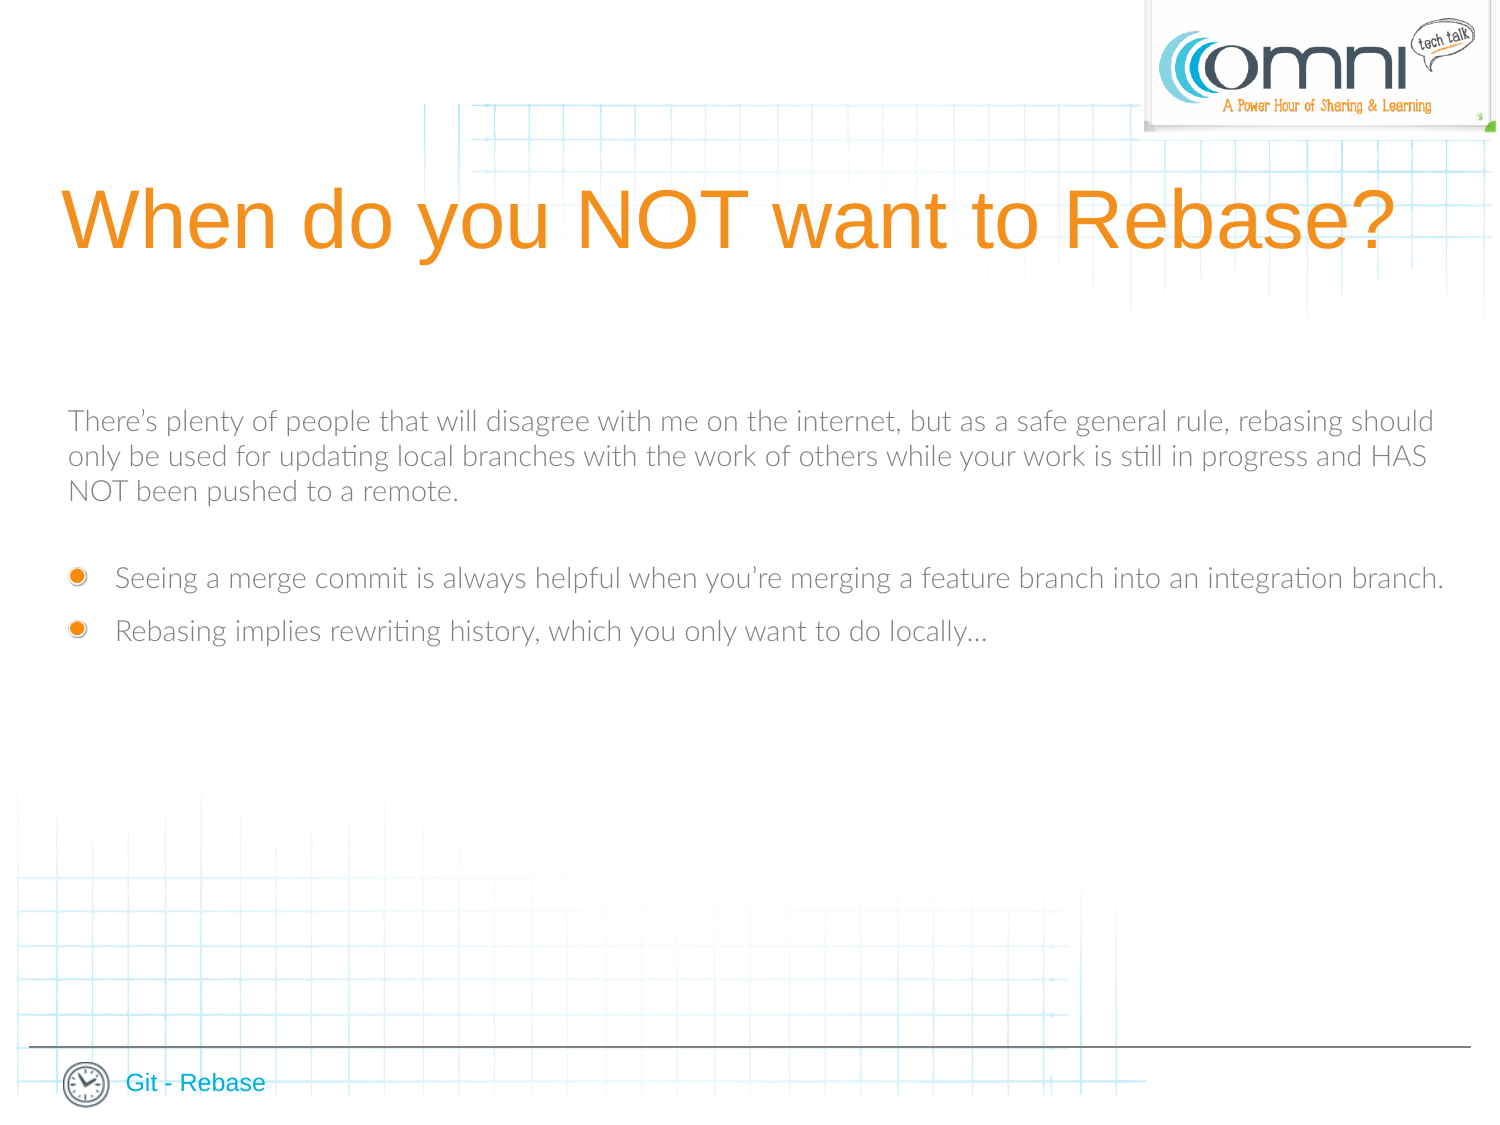

When do you NOT want to Rebase?
There’s plenty of people that will disagree with me on the internet, but as a safe general rule, rebasing should only be used for updating local branches with the work of others while your work is still in progress and HAS NOT been pushed to a remote.

Seeing a merge commit is always helpful when you’re merging a feature branch into an integration branch.
Rebasing implies rewriting history, which you only want to do locally…
12